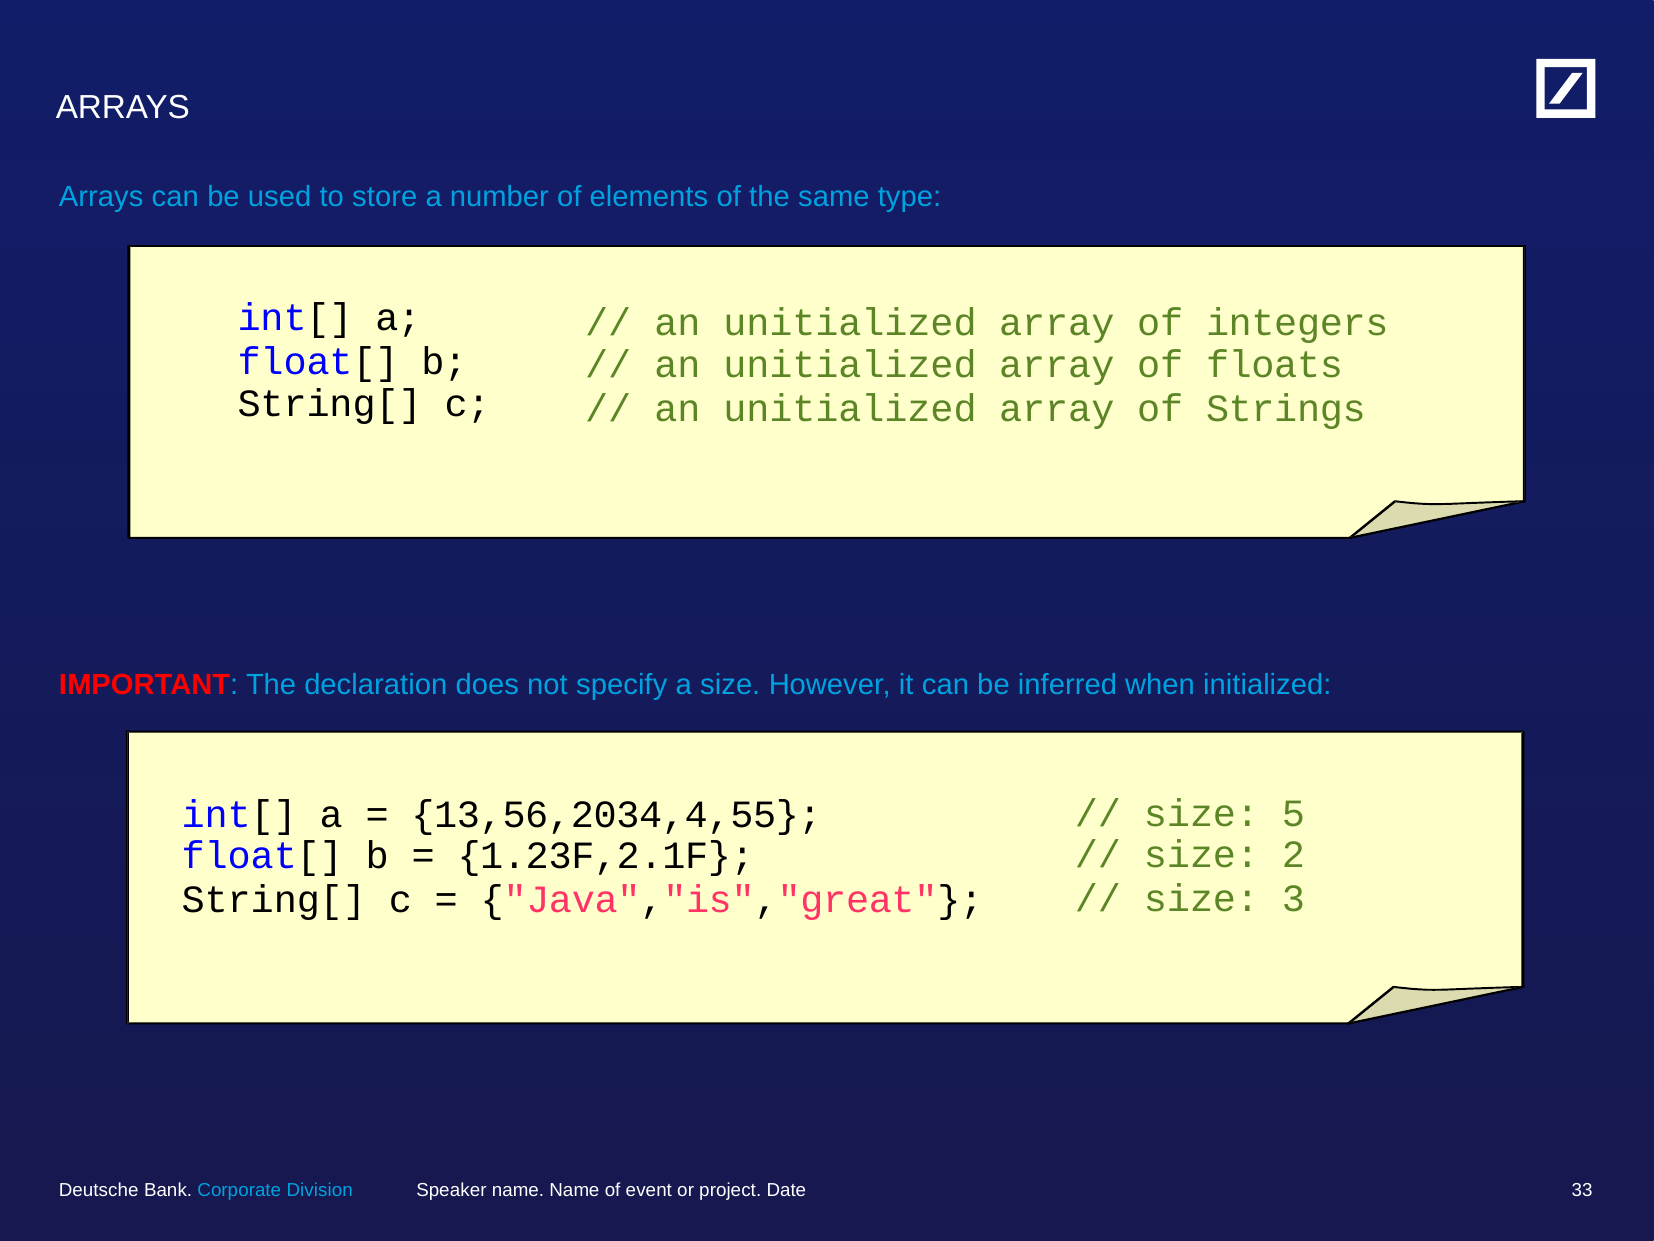

# ARRAYS
Arrays can be used to store a number of elements of the same type:

int[] a;
float[] b; String[] c;
// an unitialized array of integers
// an unitialized array of floats
// an unitialized array of Strings
IMPORTANT: The declaration does not specify a size. However, it can be inferred when initialized:

// size: 5
// size: 2
// size: 3
int[] a = {13,56,2034,4,55};
float[] b = {1.23F,2.1F};
String[] c = {"Java","is","great"};
Speaker name. Name of event or project. Date
33